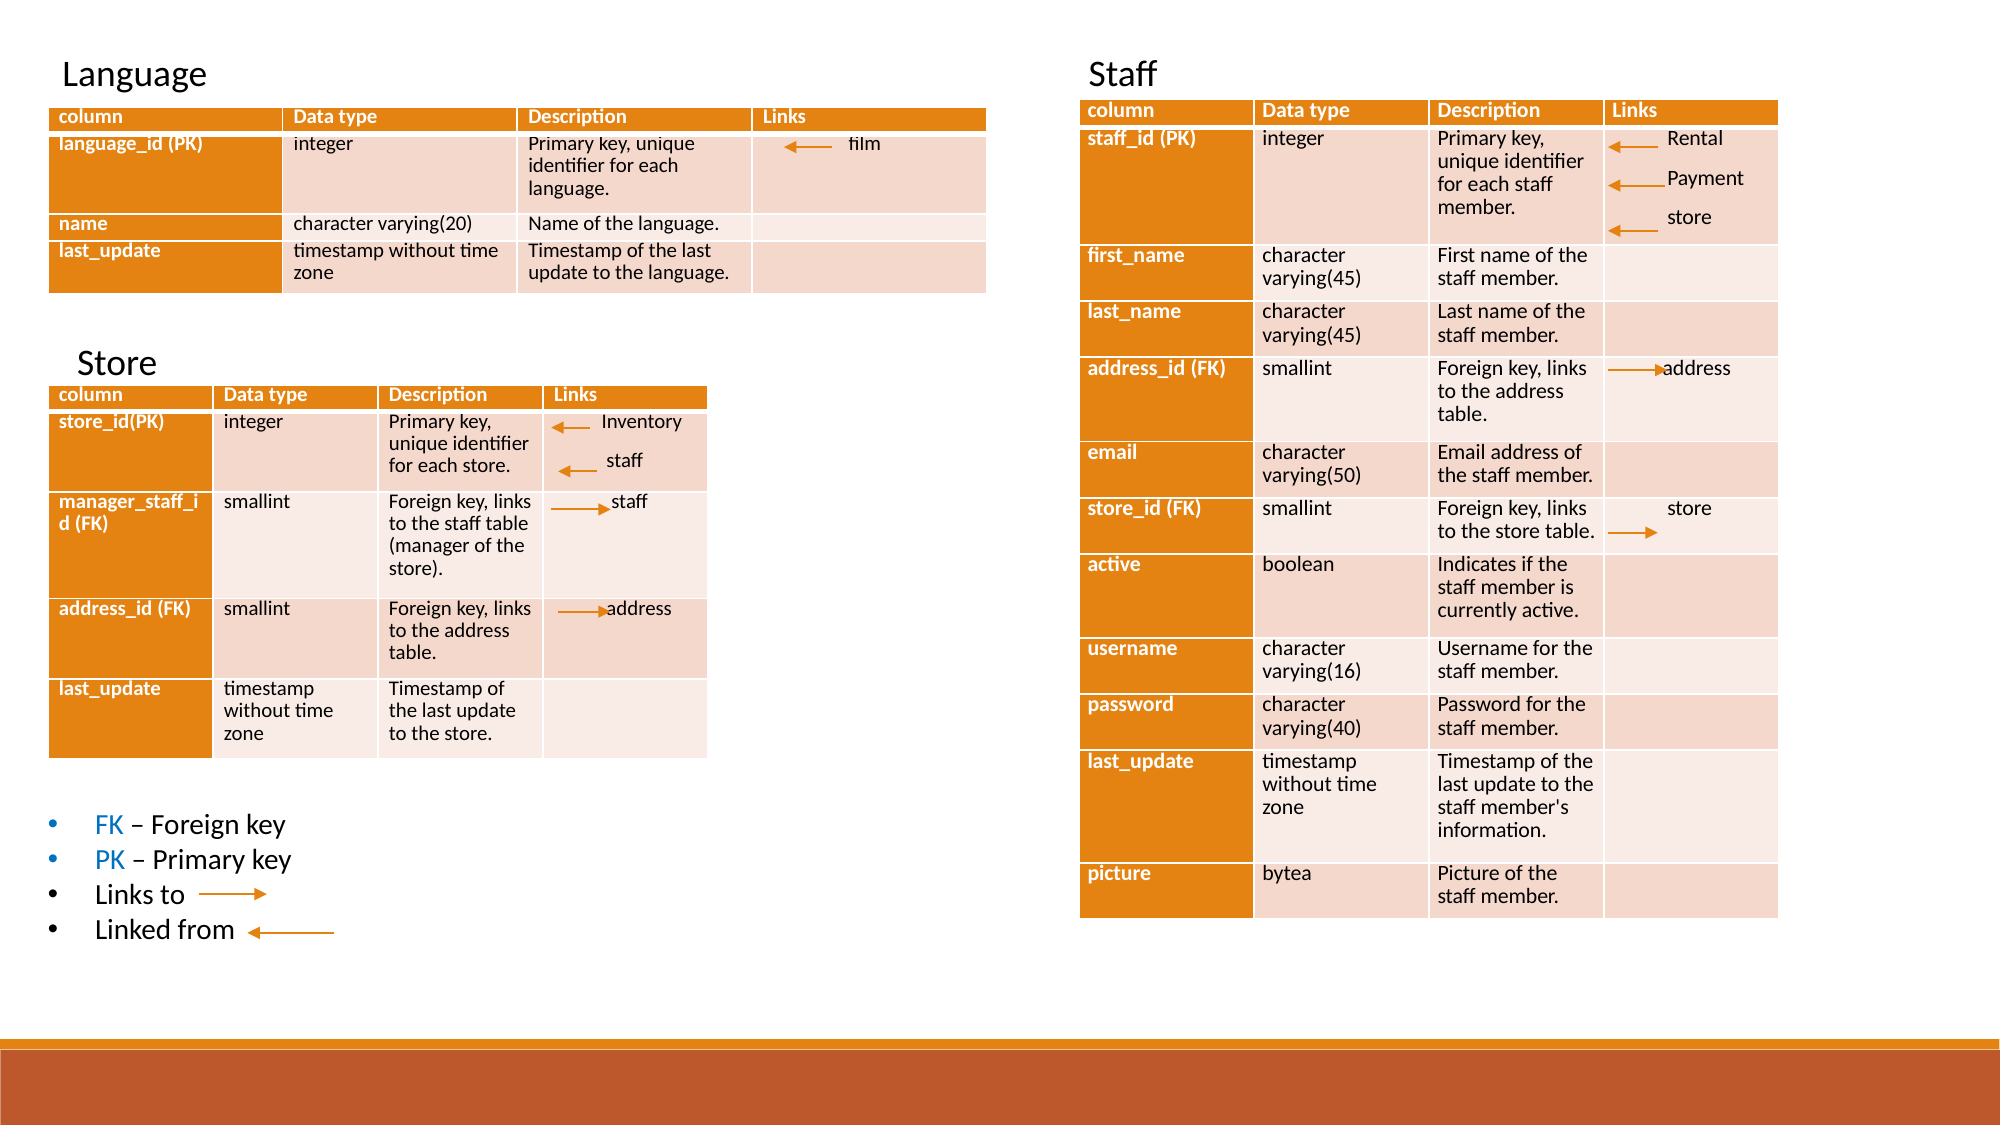

Language                                                                                                        Staff

| column | Data type | Description | Links |
| --- | --- | --- | --- |
| staff\_id (PK) | integer | Primary key, unique identifier for each staff member. | Rental Payment store |
| first\_name | character varying(45) | First name of the staff member. |  |
| last\_name | character varying(45) | Last name of the staff member. |  |
| address\_id (FK) | smallint | Foreign key, links to the address table. | address |
| email | character varying(50) | Email address of the staff member. |  |
| store\_id (FK) | smallint | Foreign key, links to the store table. | store |
| active | boolean | Indicates if the staff member is currently active. |  |
| username | character varying(16) | Username for the staff member. |  |
| password | character varying(40) | Password for the staff member. |  |
| last\_update | timestamp without time zone | Timestamp of the last update to the staff member's information. |  |
| picture | bytea | Picture of the staff member. |  |
| column | Data type | Description | Links |
| --- | --- | --- | --- |
| language\_id (PK) | integer | Primary key, unique identifier for each language. | film |
| name | character varying(20) | Name of the language. |  |
| last\_update | timestamp without time zone | Timestamp of the last update to the language. |  |
Store
| column | Data type | Description | Links |
| --- | --- | --- | --- |
| store\_id(PK) | integer | Primary key, unique identifier for each store. | Inventory staff |
| manager\_staff\_id (FK) | smallint | Foreign key, links to the staff table (manager of the store). | staff |
| address\_id (FK) | smallint | Foreign key, links to the address table. | address |
| last\_update | timestamp without time zone | Timestamp of the last update to the store. |  |
FK – Foreign key
PK – Primary key
Links to
Linked from